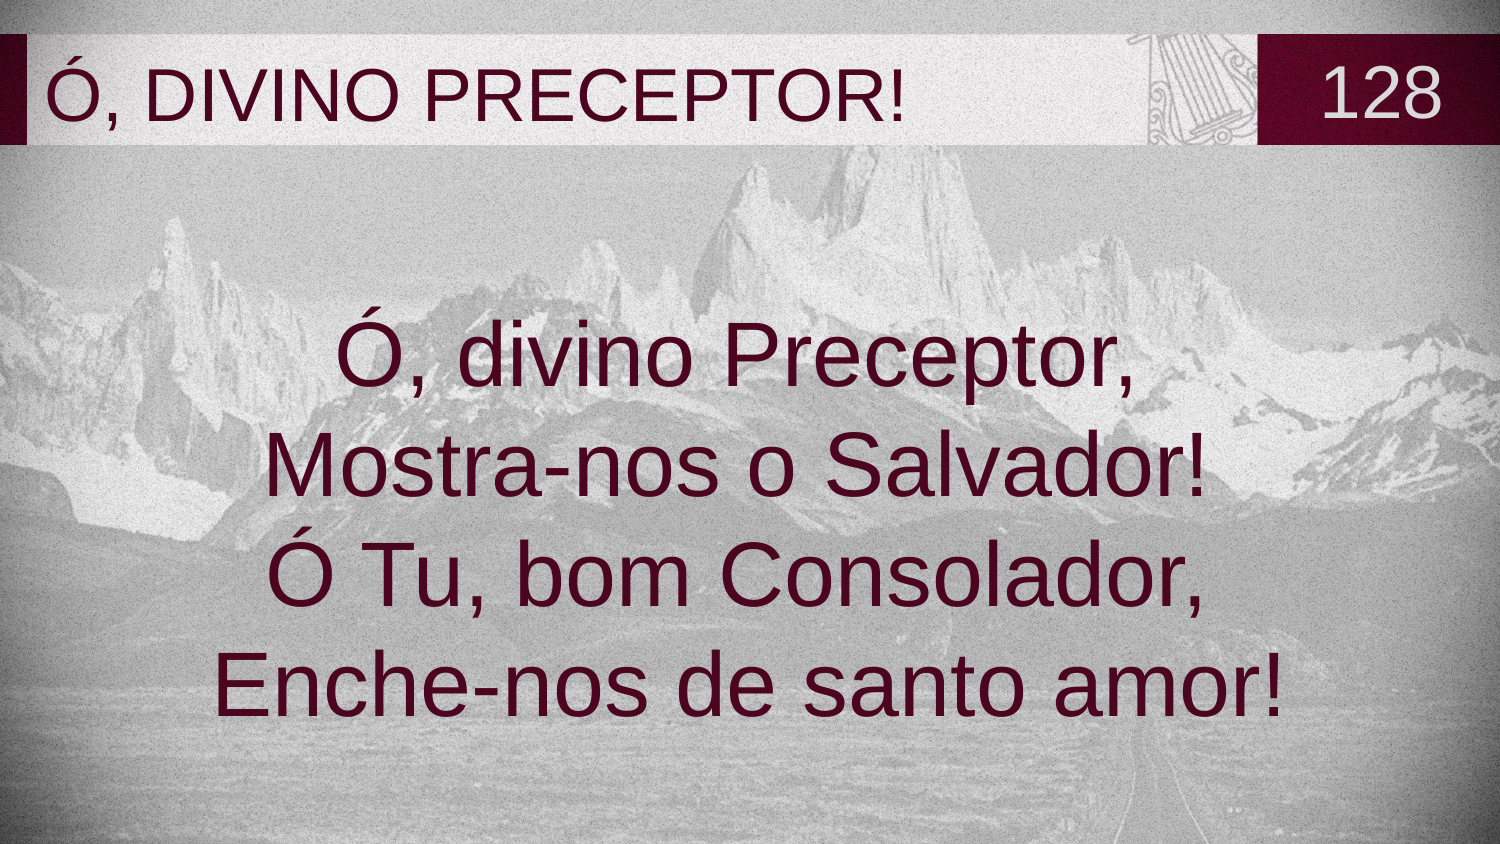

# Ó, DIVINO PRECEPTOR!
128
Ó, divino Preceptor,
Mostra-nos o Salvador!
Ó Tu, bom Consolador,
Enche-nos de santo amor!